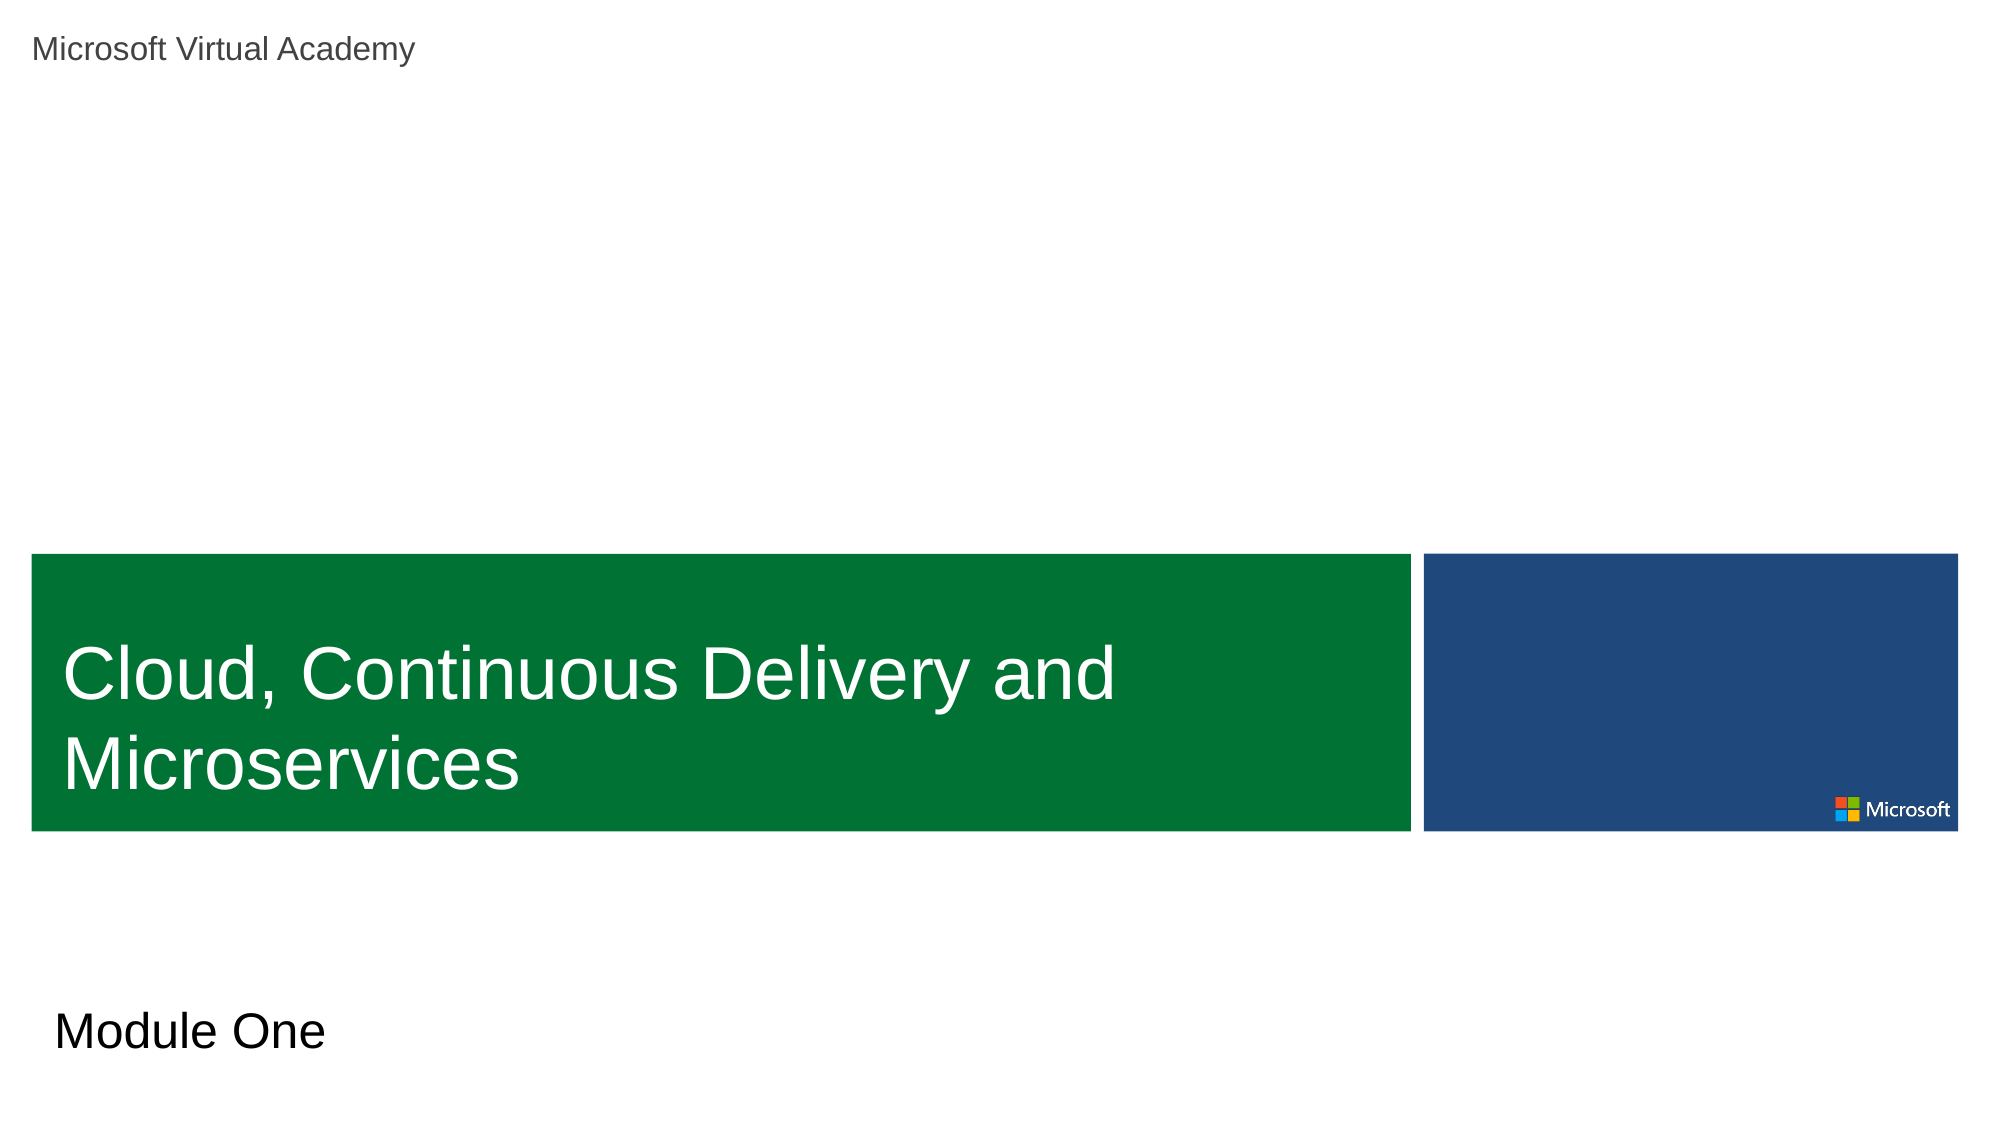

Cloud, Continuous Delivery and Microservices
Module One